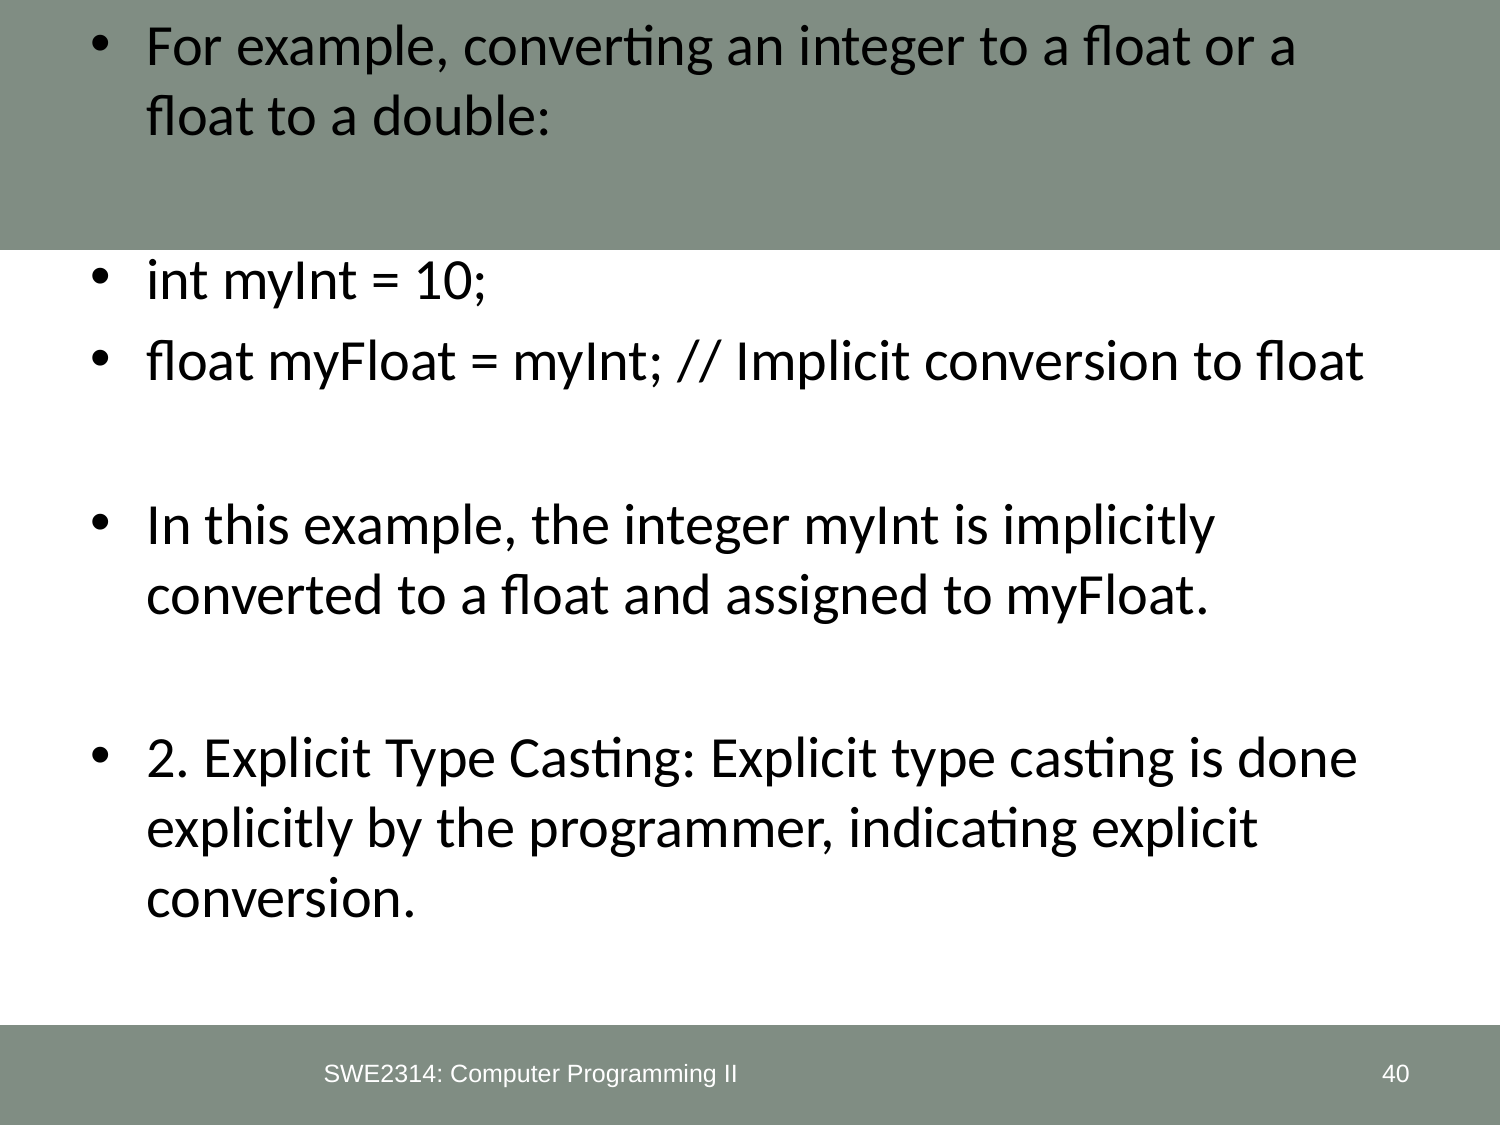

For example, converting an integer to a float or a float to a double:

int myInt = 10;
float myFloat = myInt; // Implicit conversion to float

In this example, the integer myInt is implicitly converted to a float and assigned to myFloat.

2. Explicit Type Casting: Explicit type casting is done explicitly by the programmer, indicating explicit conversion.
SWE2314: Computer Programming II
40